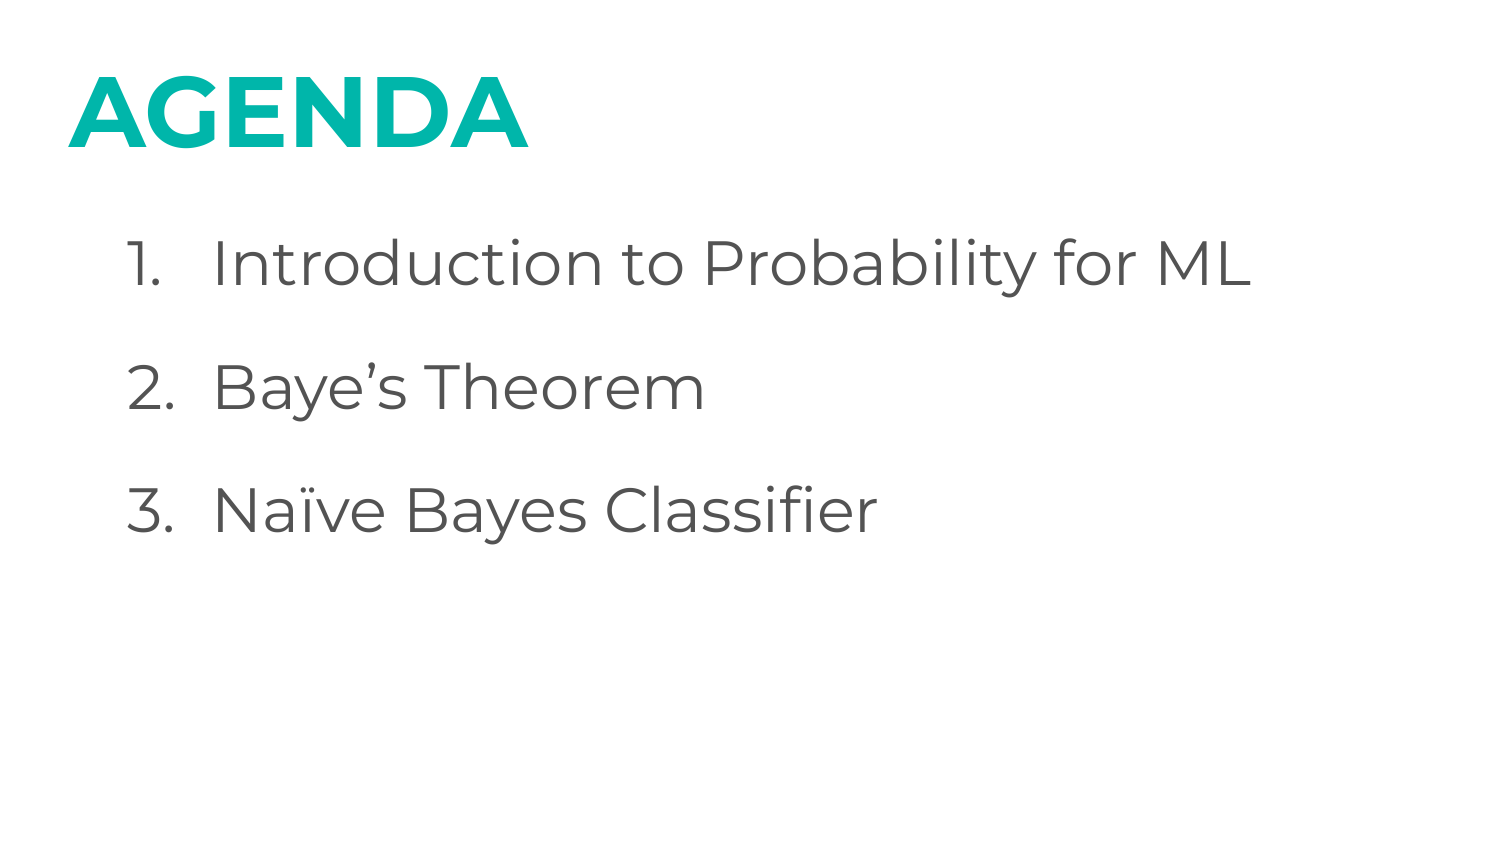

# AGENDA
Introduction to Probability for ML
Baye’s Theorem
Naïve Bayes Classifier